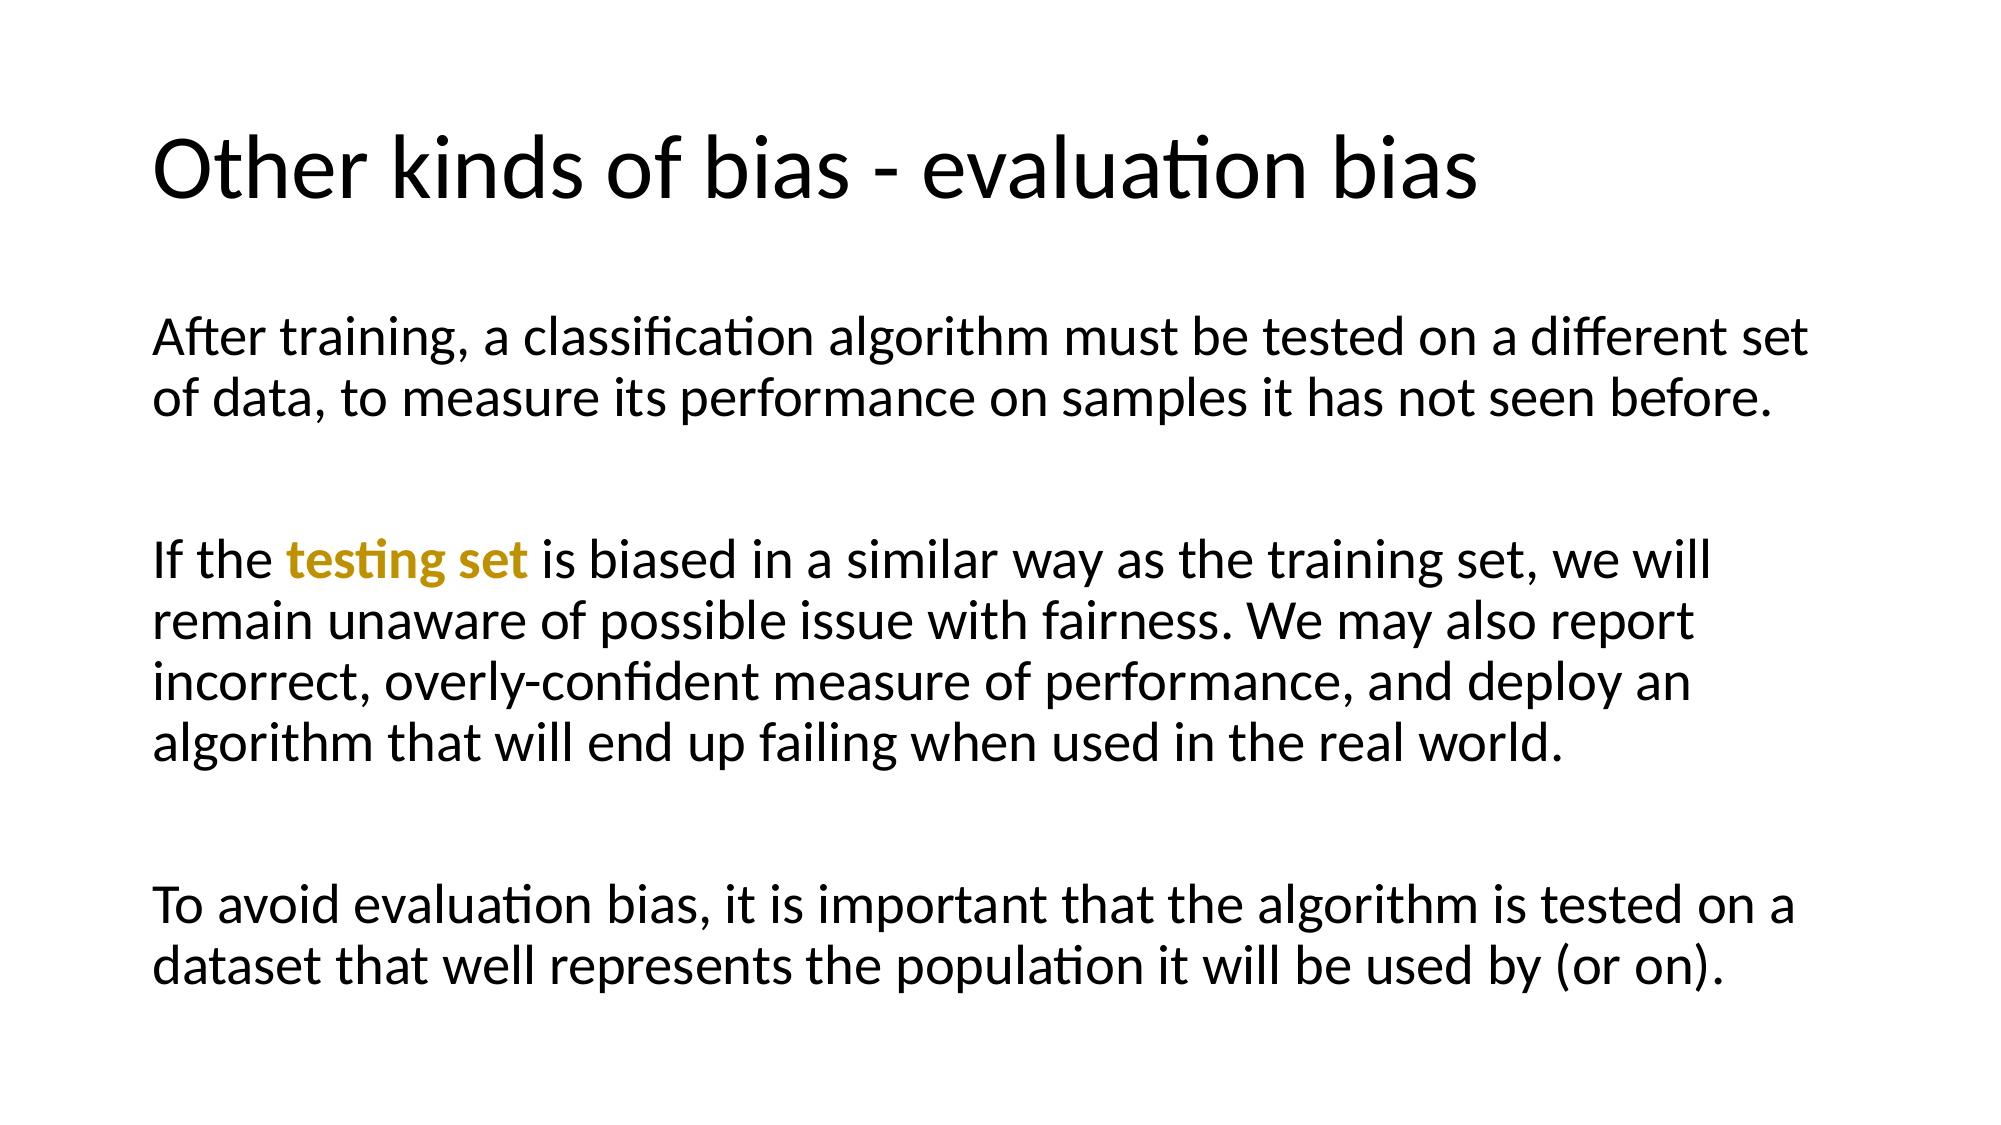

# Other kinds of bias - evaluation bias
After training, a classification algorithm must be tested on a different set of data, to measure its performance on samples it has not seen before.

If the testing set is biased in a similar way as the training set, we will remain unaware of possible issue with fairness. We may also report incorrect, overly-confident measure of performance, and deploy an algorithm that will end up failing when used in the real world.

To avoid evaluation bias, it is important that the algorithm is tested on a dataset that well represents the population it will be used by (or on).